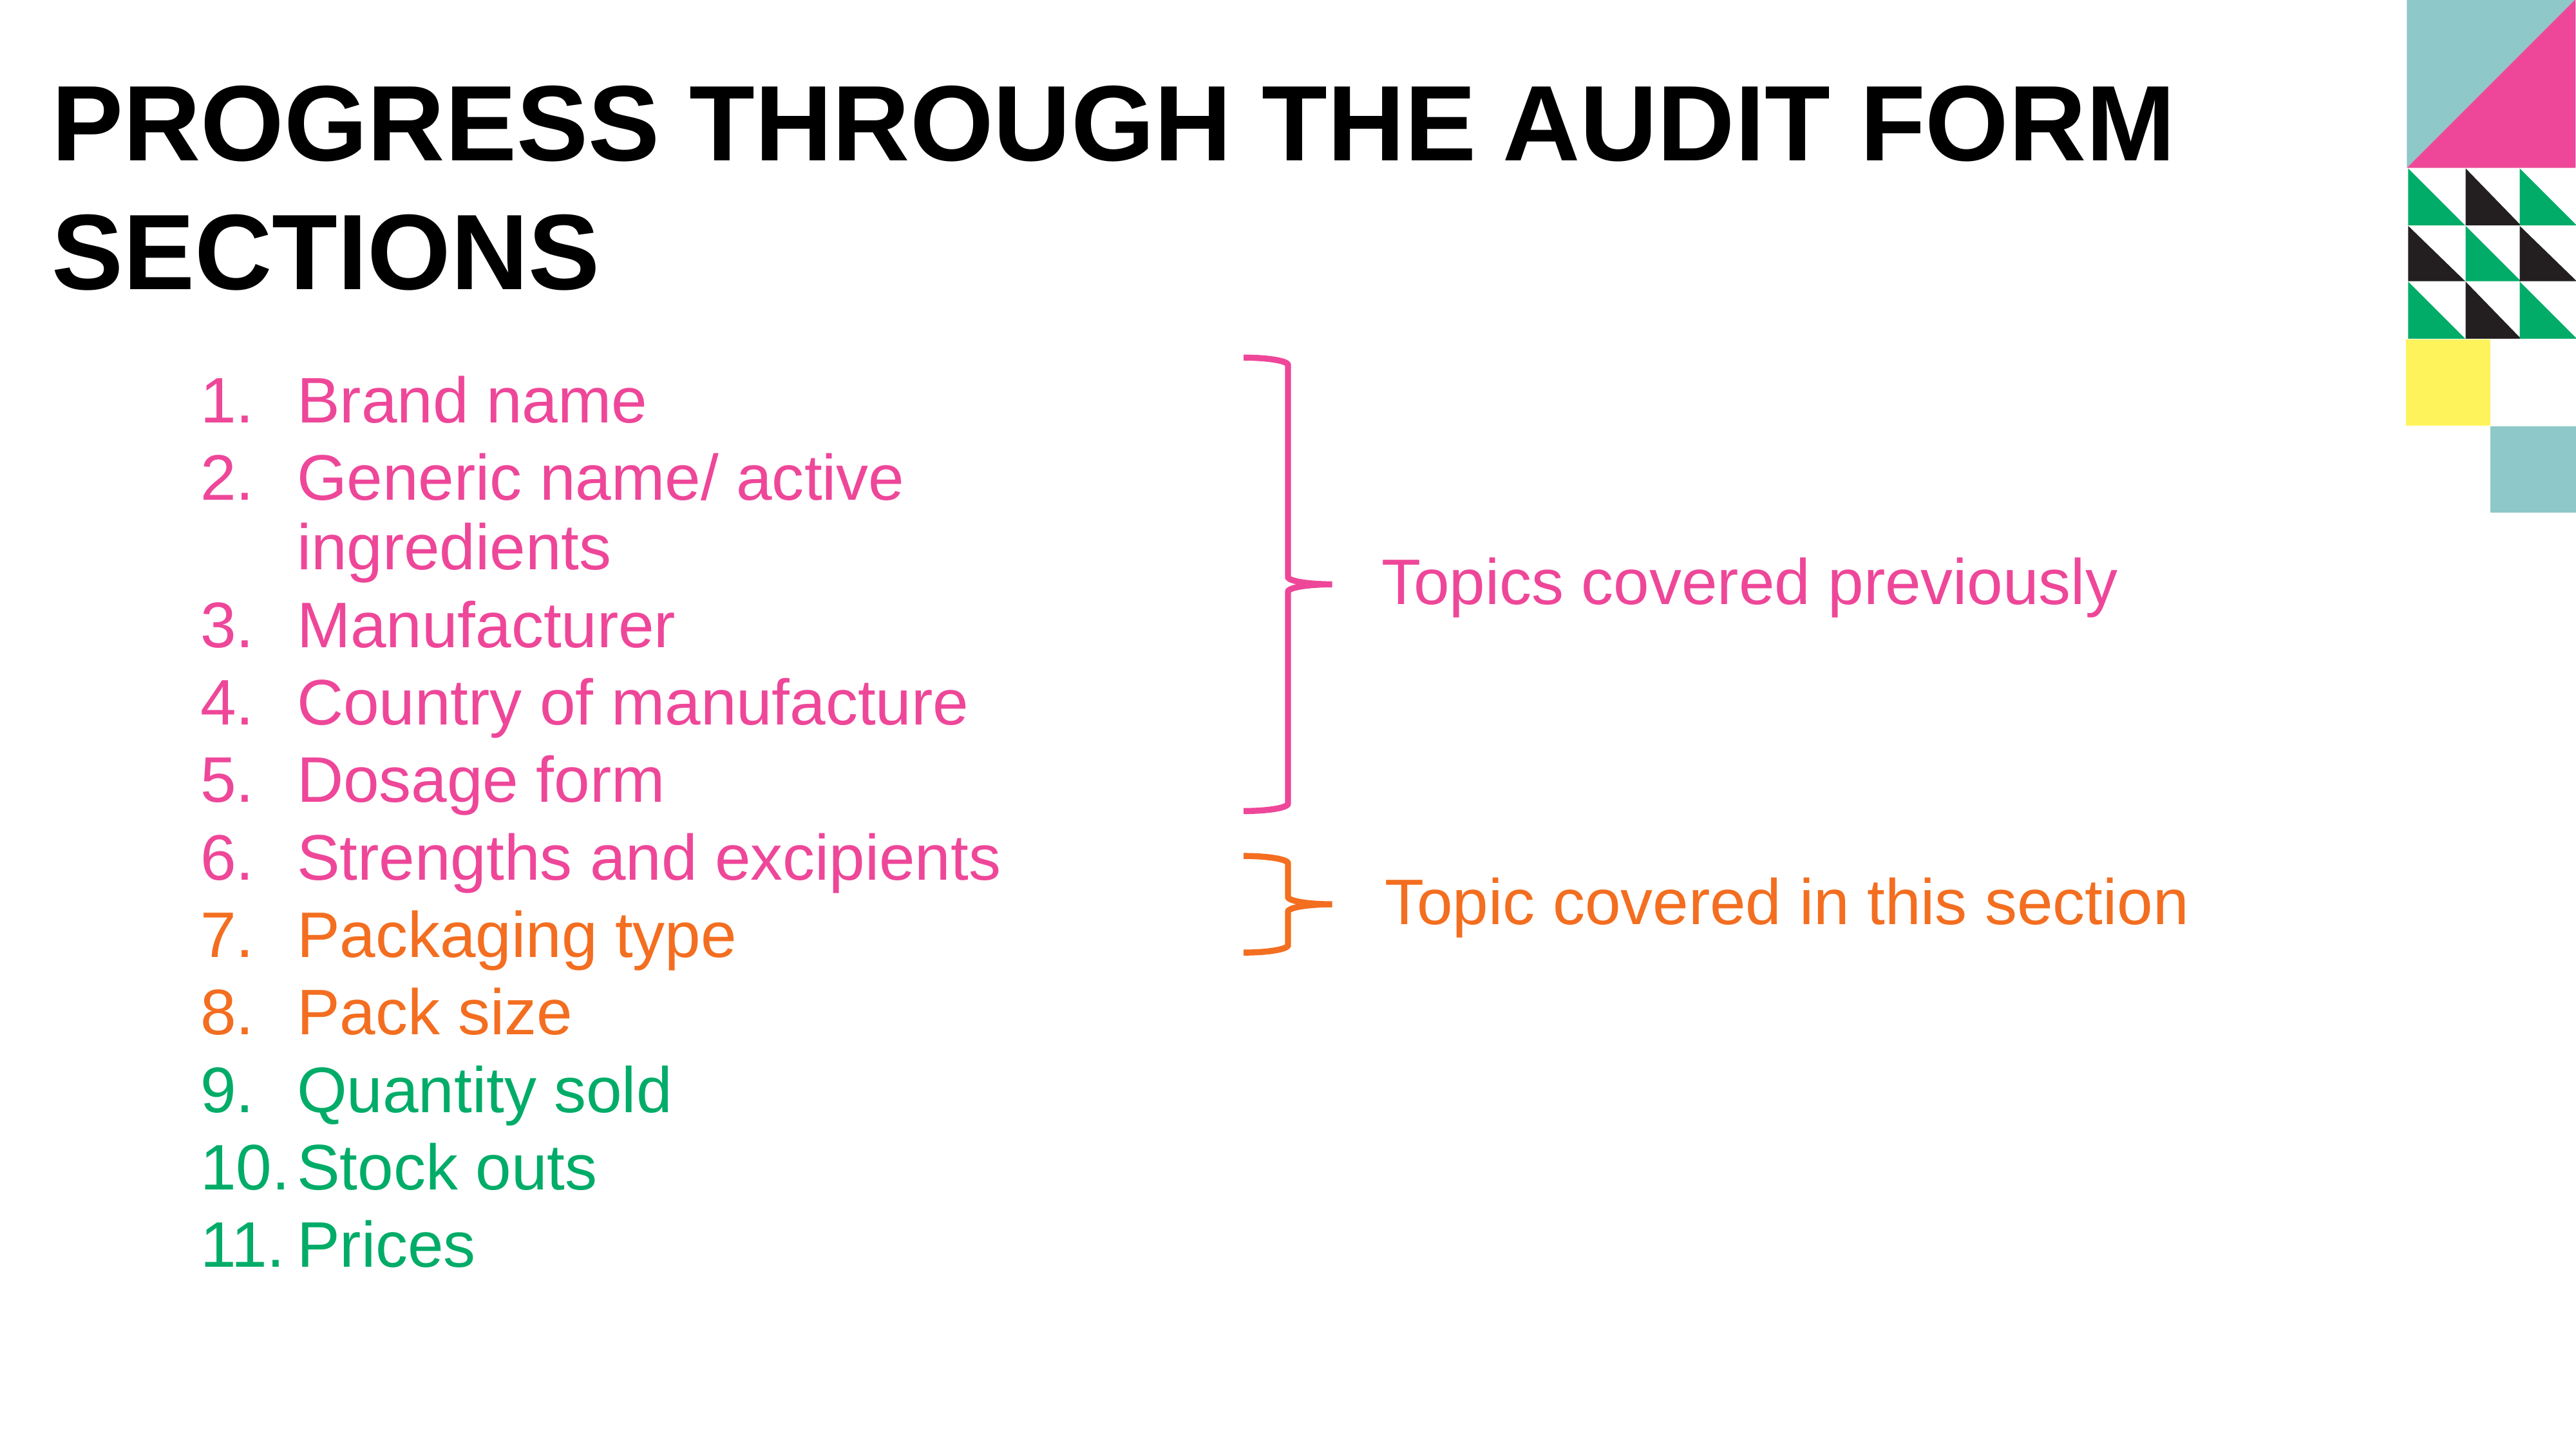

PROGRESS THROUGH THE AUDIT FORM SECTIONS
Brand name
Generic name/ active ingredients
Manufacturer
Country of manufacture
Dosage form
Strengths and excipients
Packaging type
Pack size
Quantity sold
Stock outs
Prices

Topics covered previously
Topic covered in this section